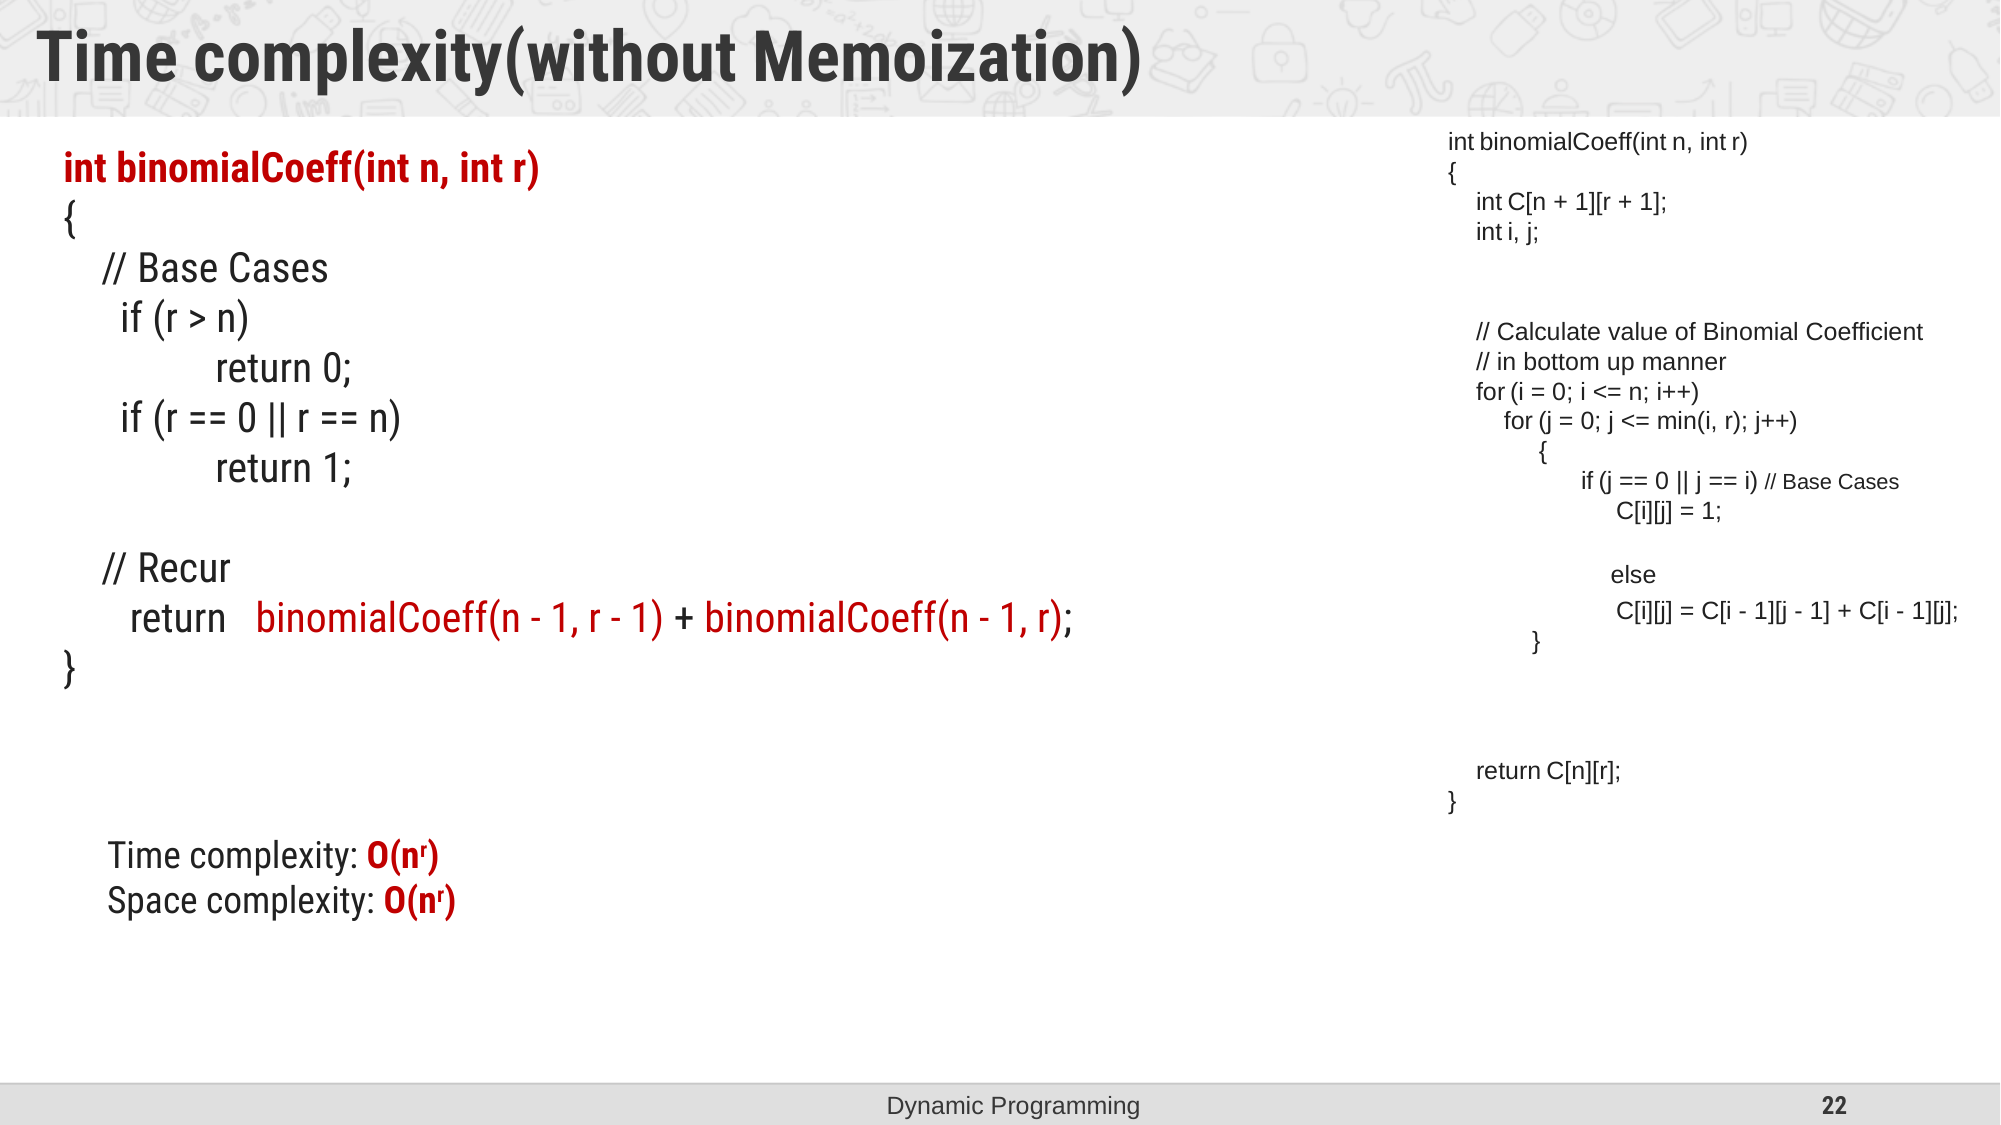

# Time complexity(without Memoization)
int binomialCoeff(int n, int r)
{
    int C[n + 1][r + 1];
    int i, j;

    // Calculate value of Binomial Coefficient
    // in bottom up manner
    for (i = 0; i <= n; i++)
        for (j = 0; j <= min(i, r); j++)
             {
                   if (j == 0 || j == i) // Base Cases
                        C[i][j] = 1;
          else
                        C[i][j] = C[i - 1][j - 1] + C[i - 1][j];
            }

    return C[n][r];
}
int binomialCoeff(int n, int r)
{
    // Base Cases
      if (r > n)
                return 0;
      if (r == 0 || r == n)
                return 1;

    // Recur
       return   binomialCoeff(n - 1, r - 1) + binomialCoeff(n - 1, r);
}
Time complexity: O(nr)
Space complexity: O(nr)